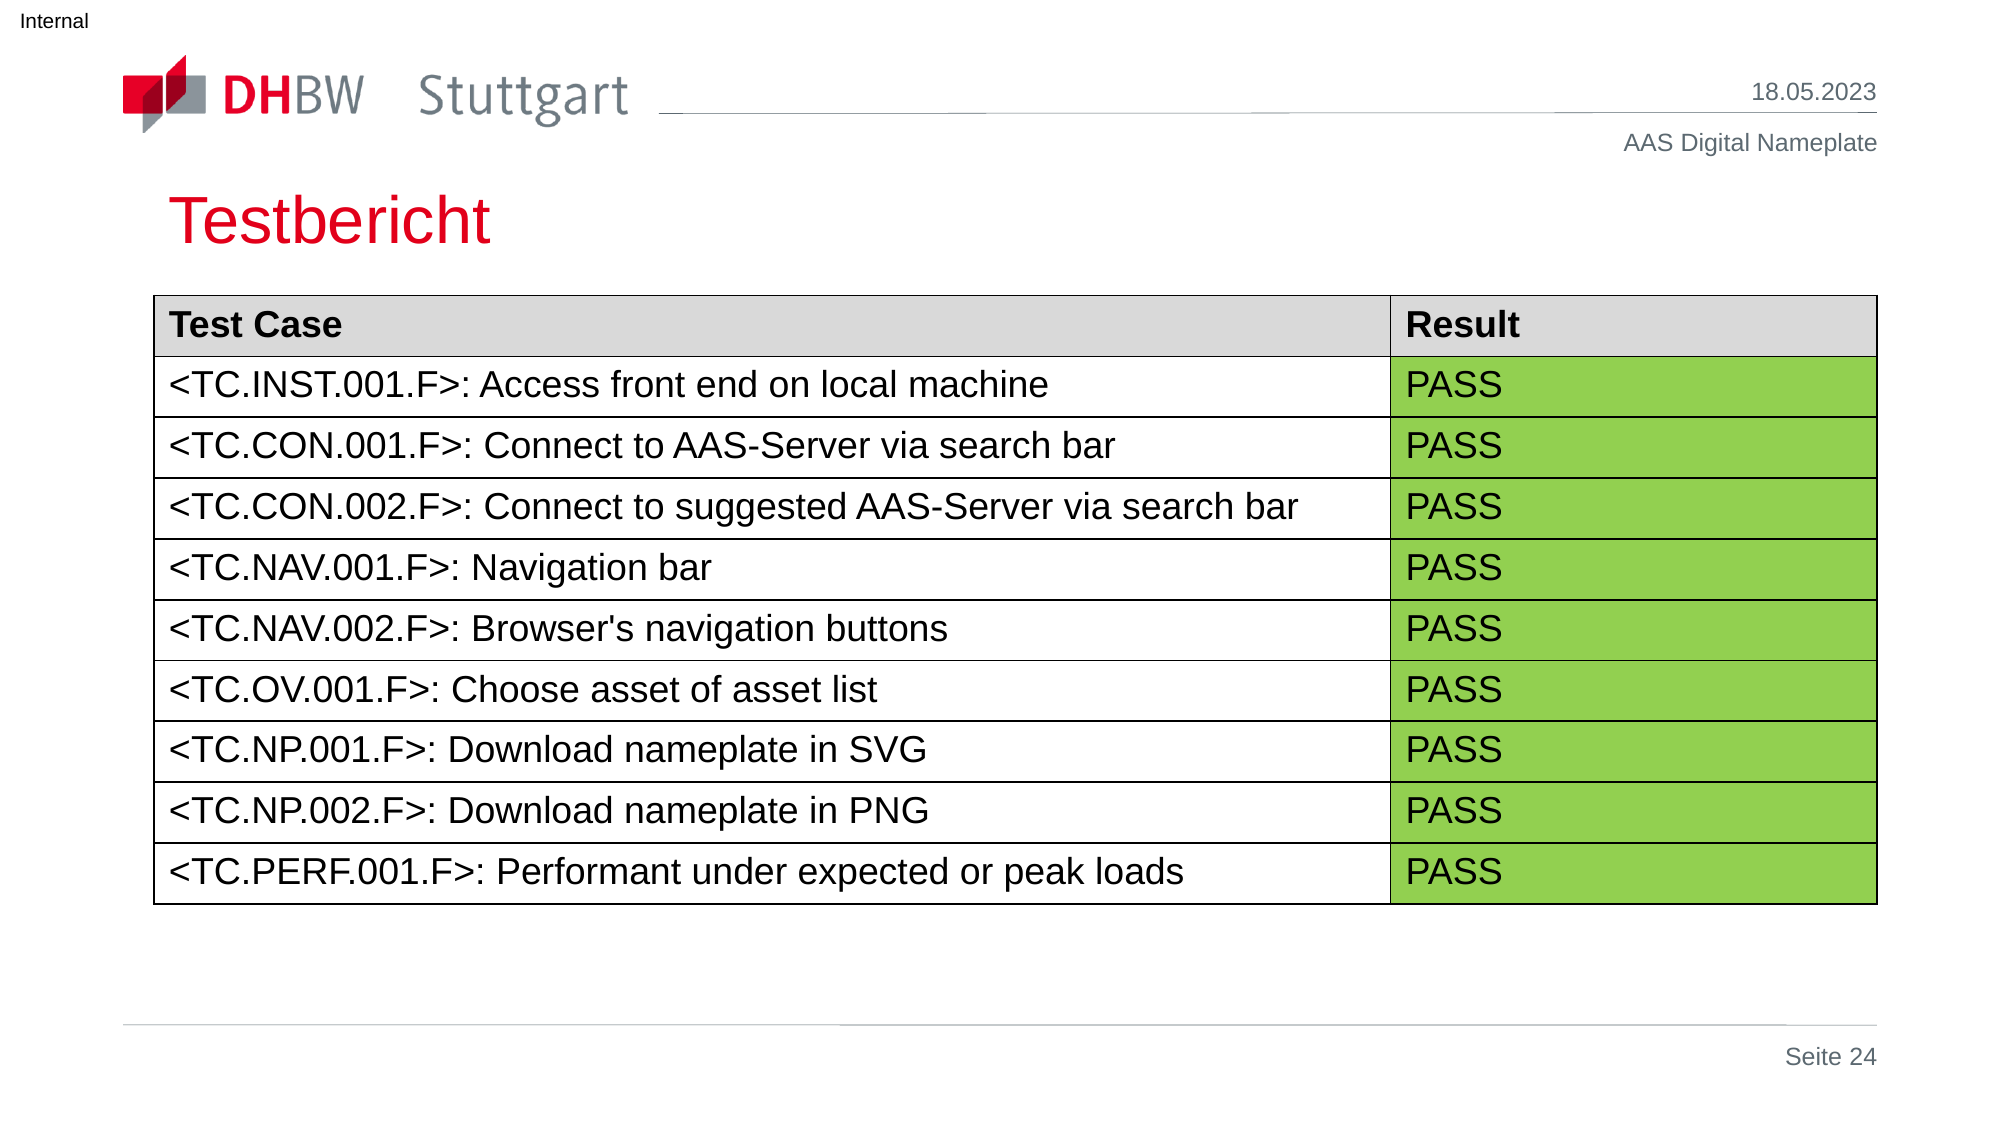

18.05.2023
# Testbericht
| Test Case | Result |
| --- | --- |
| <TC.INST.001.F>: Access front end on local machine | PASS |
| <TC.CON.001.F>: Connect to AAS-Server via search bar | PASS |
| <TC.CON.002.F>: Connect to suggested AAS-Server via search bar | PASS |
| <TC.NAV.001.F>: Navigation bar | PASS |
| <TC.NAV.002.F>: Browser's navigation buttons | PASS |
| <TC.OV.001.F>: Choose asset of asset list | PASS |
| <TC.NP.001.F>: Download nameplate in SVG | PASS |
| <TC.NP.002.F>: Download nameplate in PNG | PASS |
| <TC.PERF.001.F>: Performant under expected or peak loads | PASS |
Seite 24